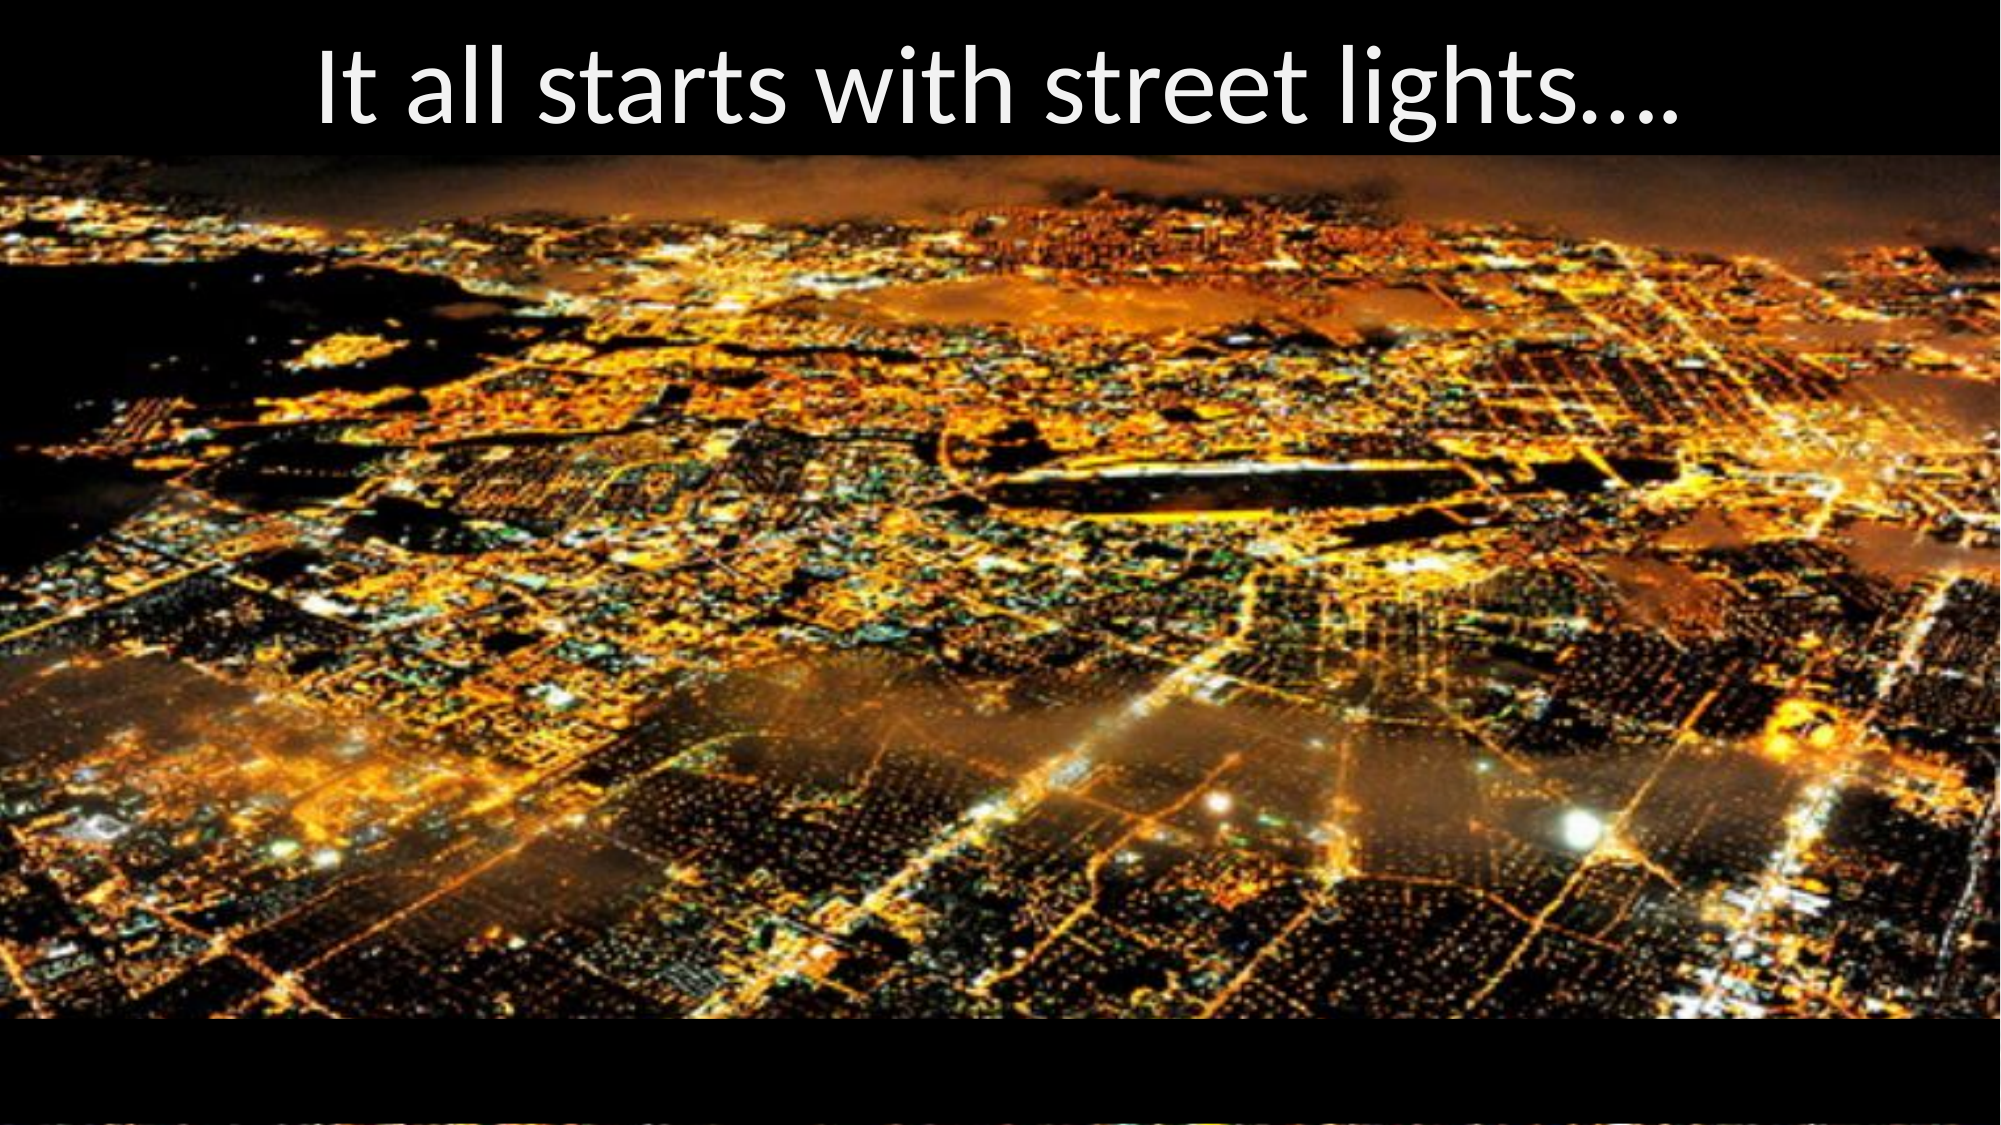

# It all starts with street lights….